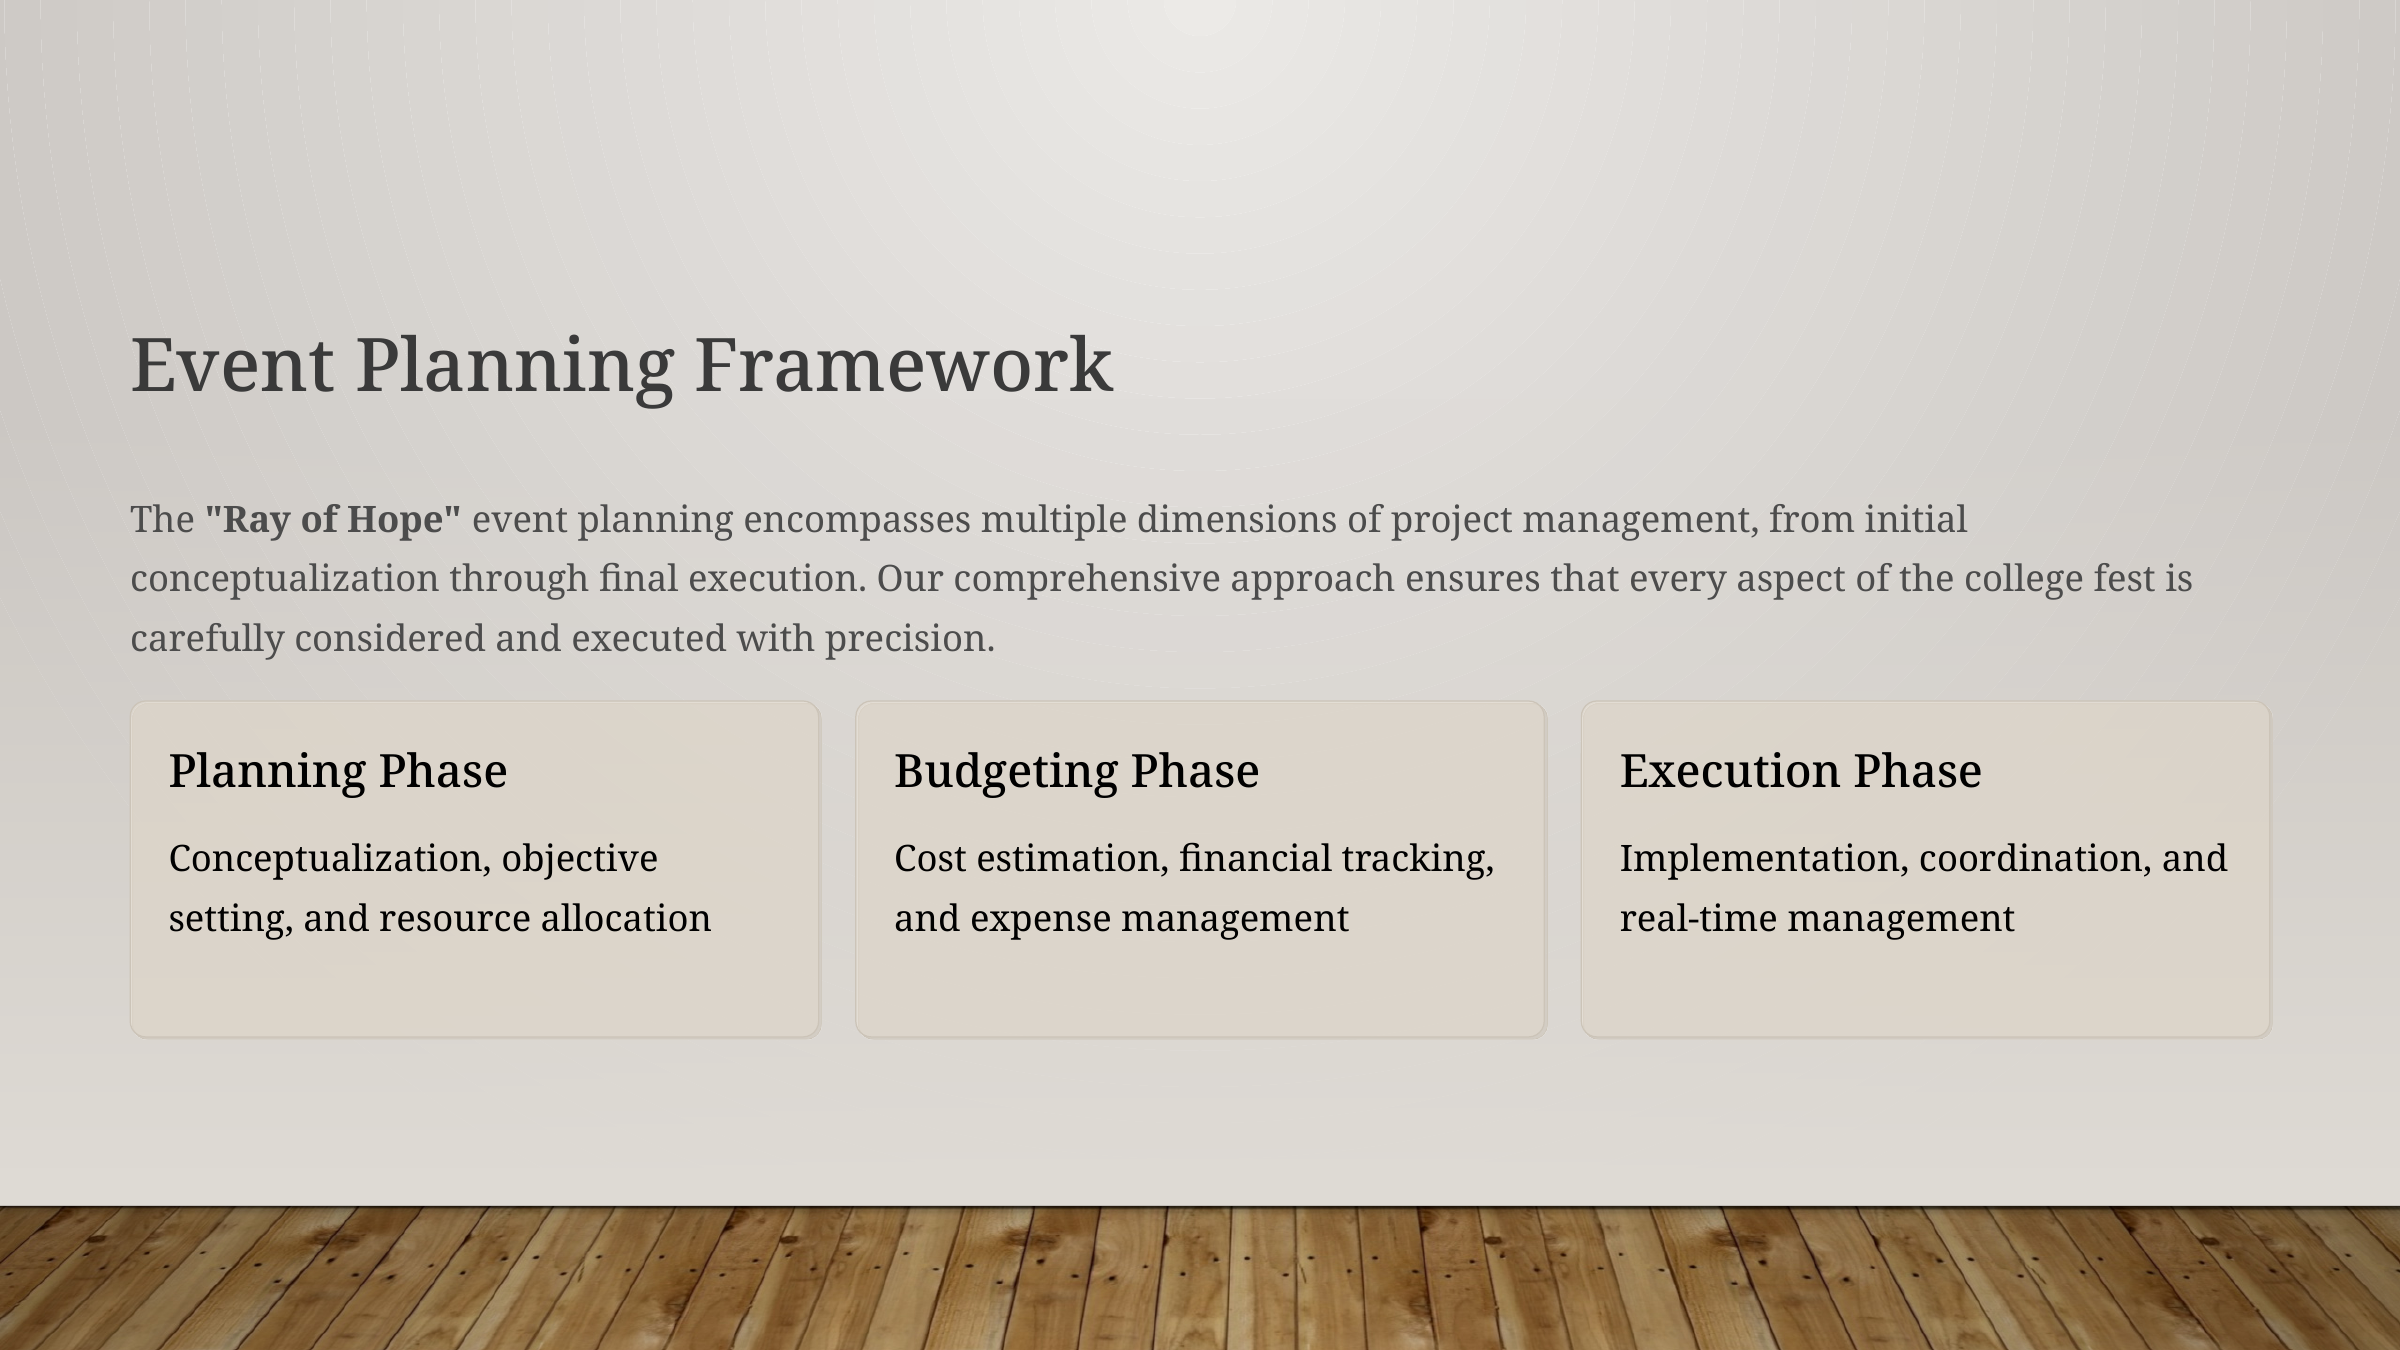

Event Planning Framework
The "Ray of Hope" event planning encompasses multiple dimensions of project management, from initial conceptualization through final execution. Our comprehensive approach ensures that every aspect of the college fest is carefully considered and executed with precision.

Planning Phase
Budgeting Phase
Execution Phase
Conceptualization, objective setting, and resource allocation
Cost estimation, financial tracking, and expense management
Implementation, coordination, and real-time management